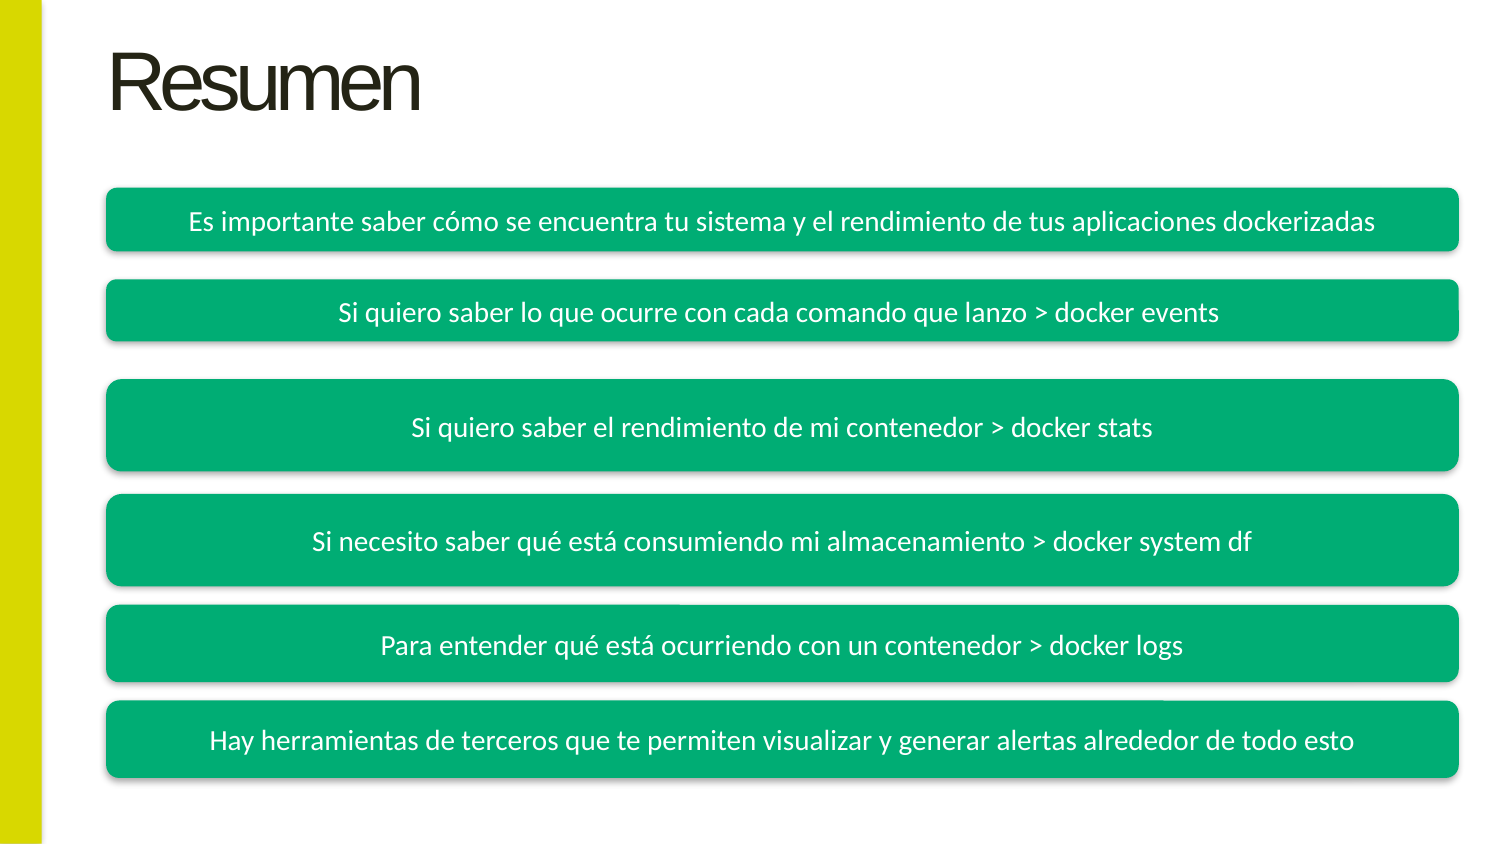

# Resumen
Es importante saber cómo se encuentra tu sistema y el rendimiento de tus aplicaciones dockerizadas
Si quiero saber lo que ocurre con cada comando que lanzo > docker events
Si quiero saber el rendimiento de mi contenedor > docker stats
Si necesito saber qué está consumiendo mi almacenamiento > docker system df
Para entender qué está ocurriendo con un contenedor > docker logs
Hay herramientas de terceros que te permiten visualizar y generar alertas alrededor de todo esto